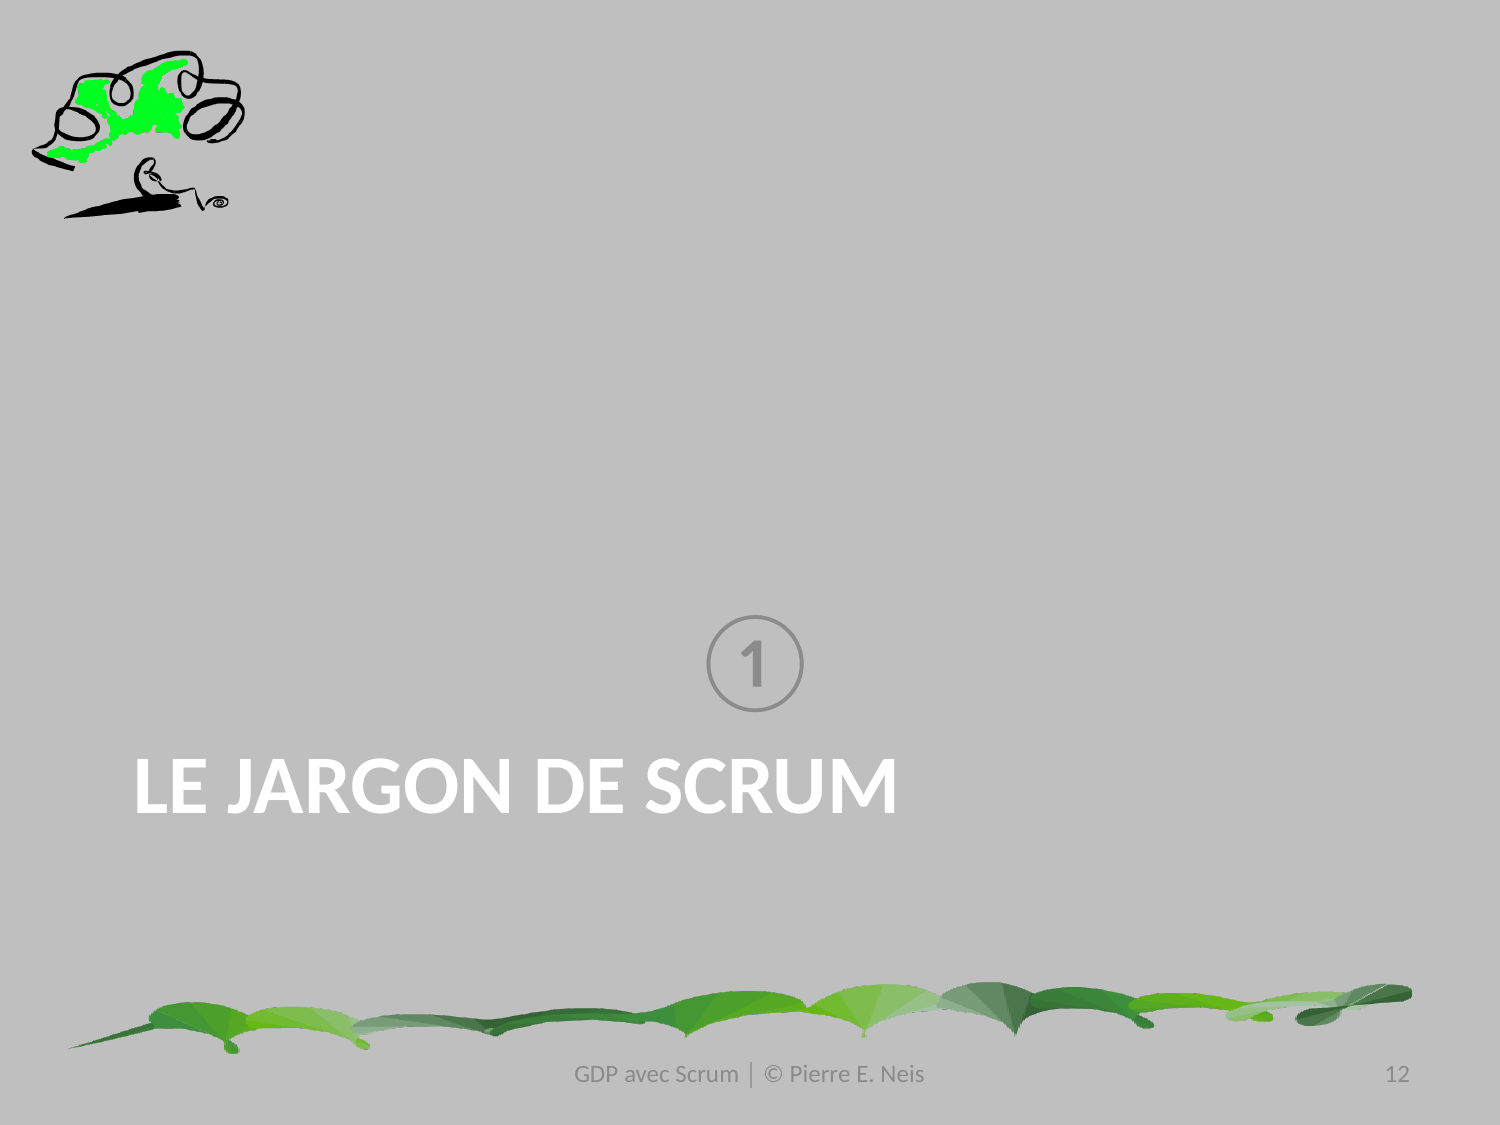

①
# Le Jargon de scrum
GDP avec Scrum │ © Pierre E. Neis
12